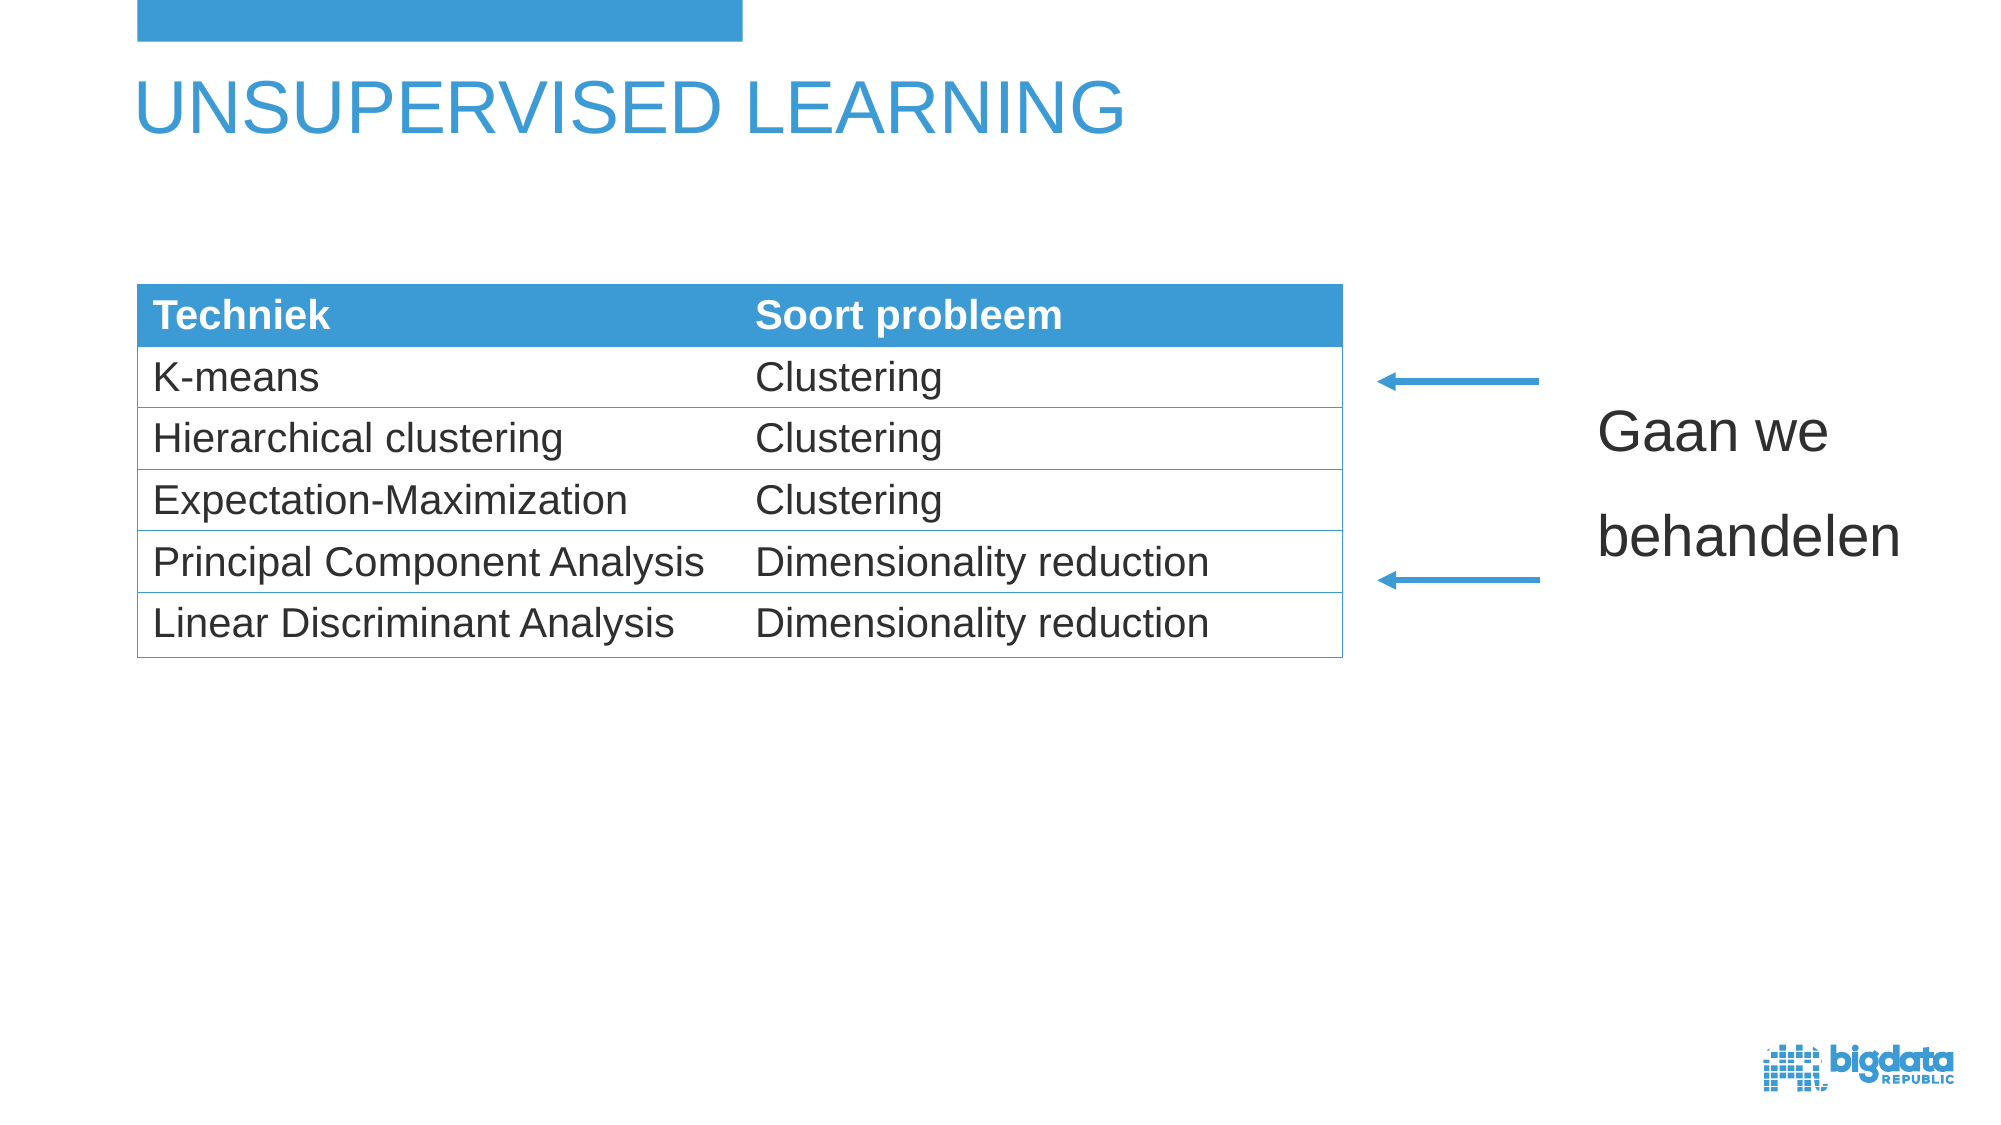

# unSupervised learning
| Techniek | Soort probleem |
| --- | --- |
| K-means | Clustering |
| Hierarchical clustering | Clustering |
| Expectation-Maximization | Clustering |
| Principal Component Analysis | Dimensionality reduction |
| Linear Discriminant Analysis | Dimensionality reduction |
Gaan we behandelen